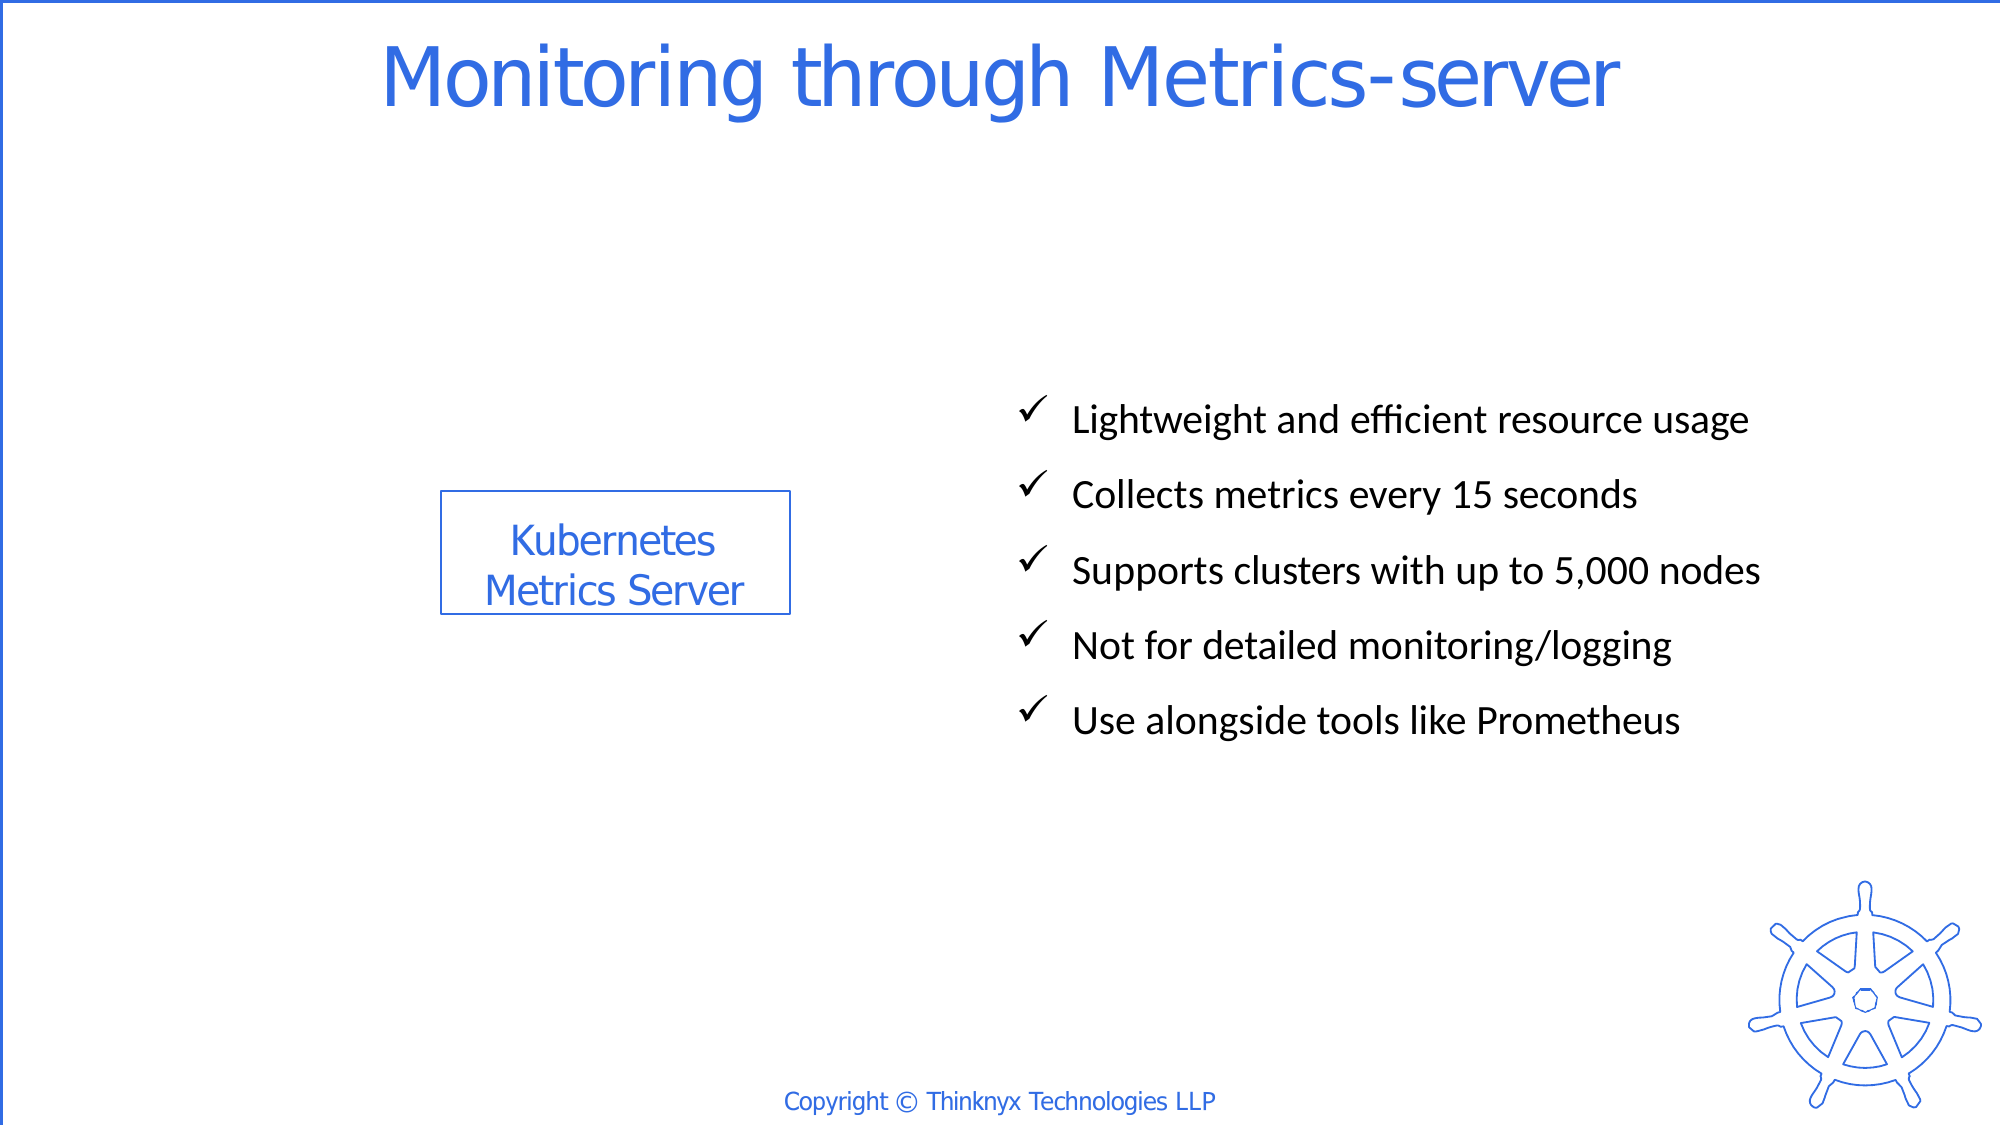

# Monitoring through Metrics-server
Lightweight and efficient resource usage
Collects metrics every 15 seconds
Supports clusters with up to 5,000 nodes
Not for detailed monitoring/logging
Use alongside tools like Prometheus
Kubernetes Metrics Server
Copyright © Thinknyx Technologies LLP